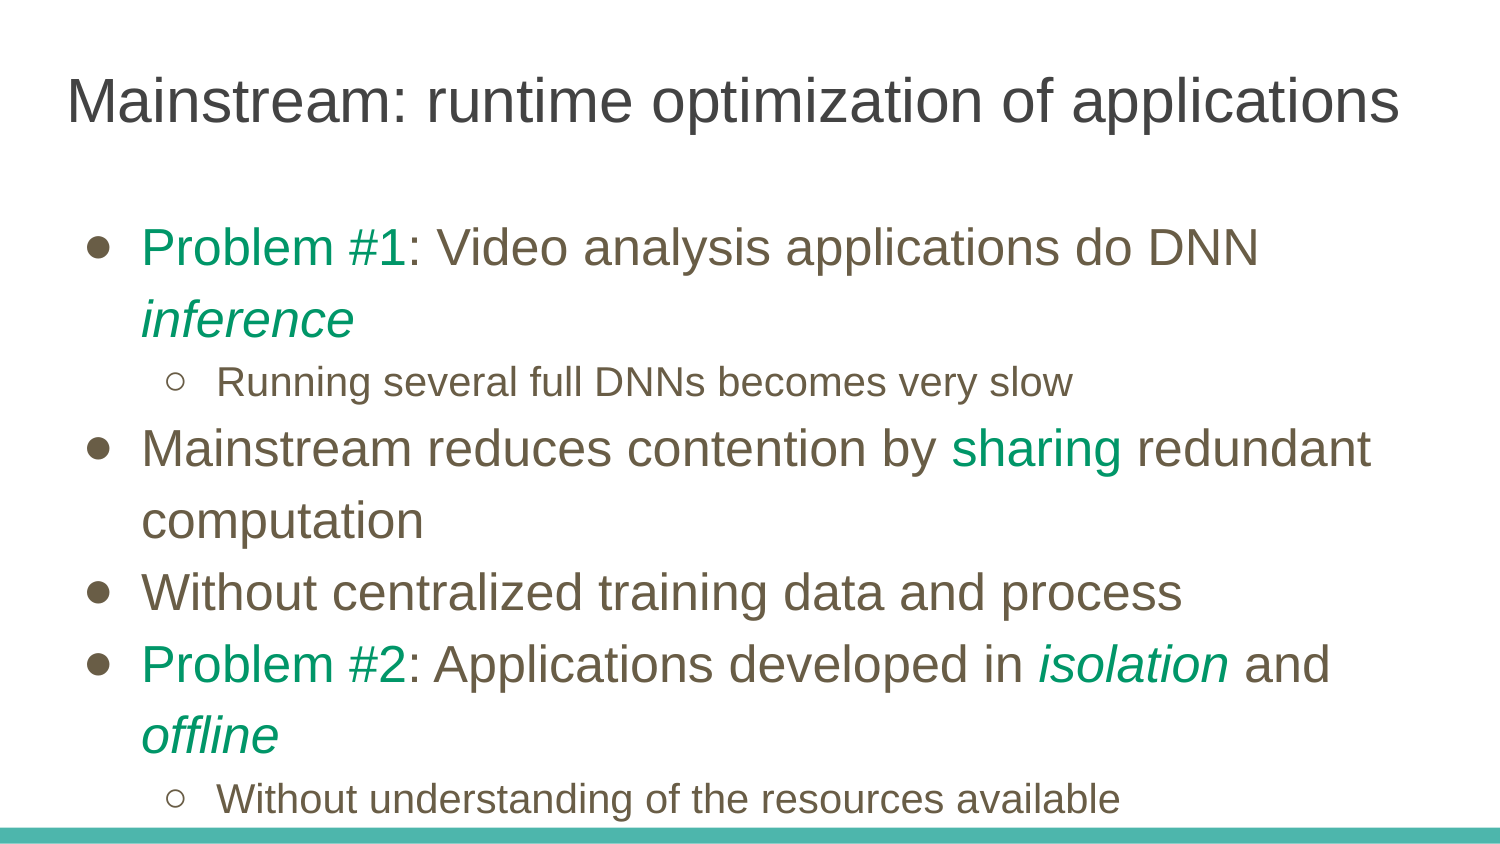

# Mainstream: runtime optimization of applications
Problem #1: Video analysis applications do DNN inference
Running several full DNNs becomes very slow
Mainstream reduces contention by sharing redundant computation
Without centralized training data and process
Problem #2: Applications developed in isolation and offline
Without understanding of the resources available
Mainstream dynamically tunes DNNs at runtime